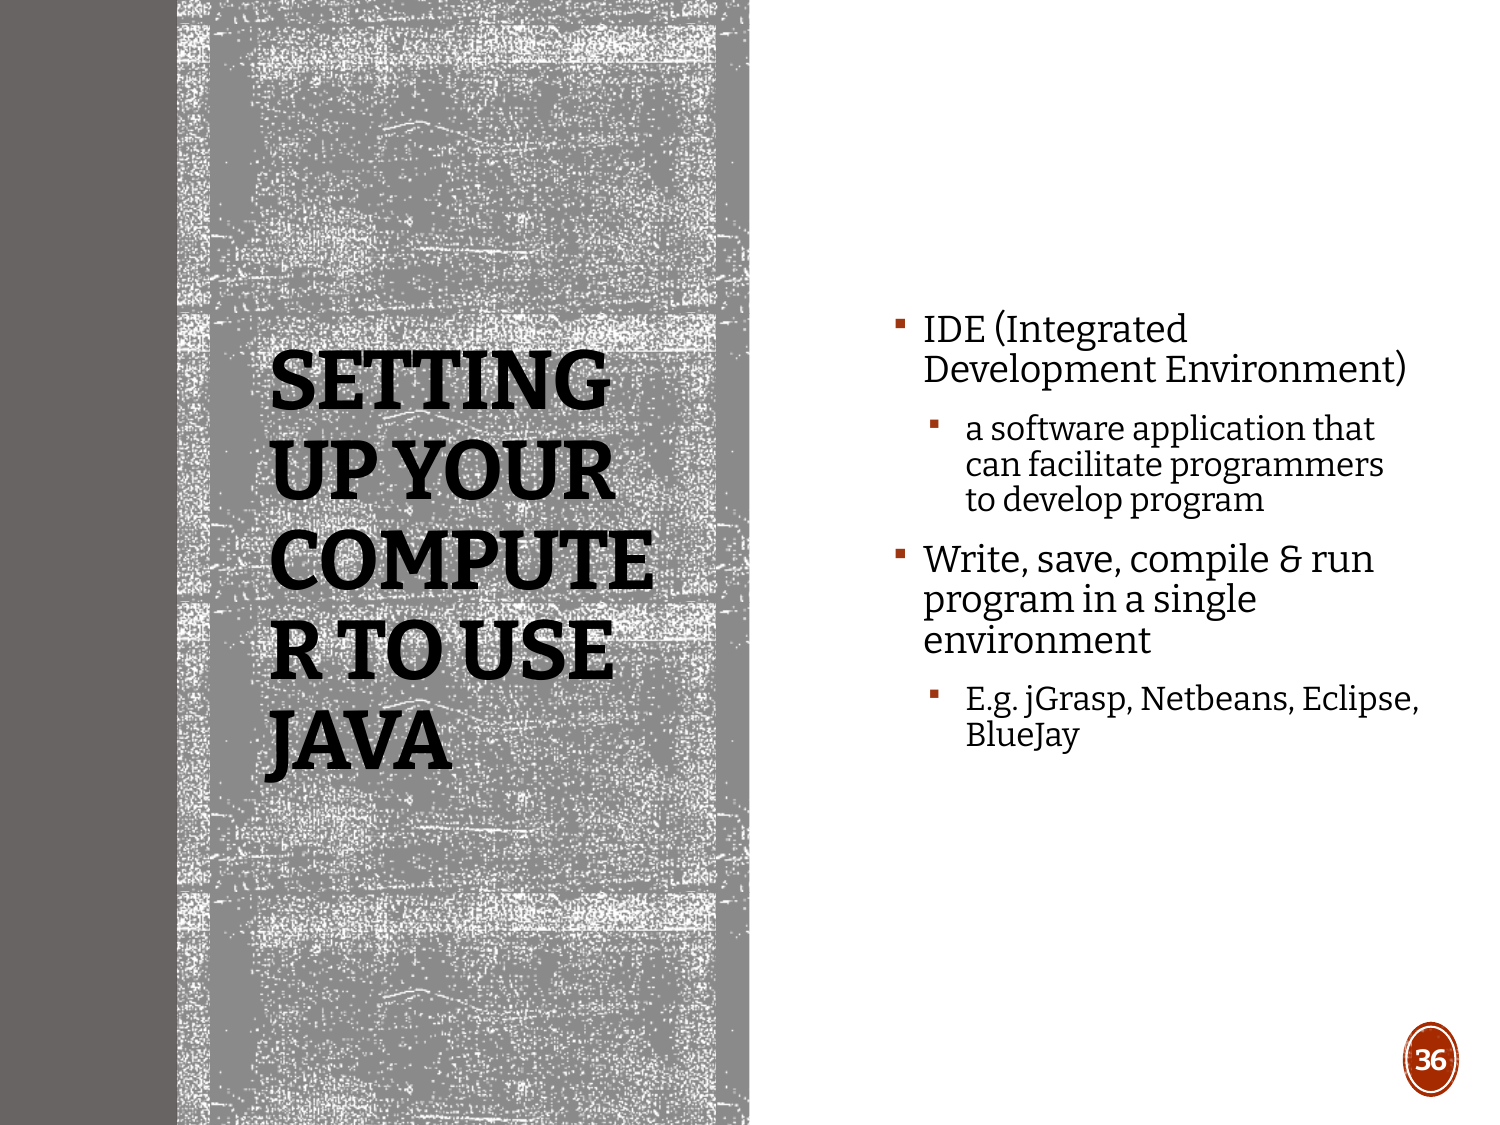

Setting up Your Computer to use Java
IDE (Integrated Development Environment)
a software application that can facilitate programmers to develop program
Write, save, compile & run program in a single environment
E.g. jGrasp, Netbeans, Eclipse, BlueJay

36